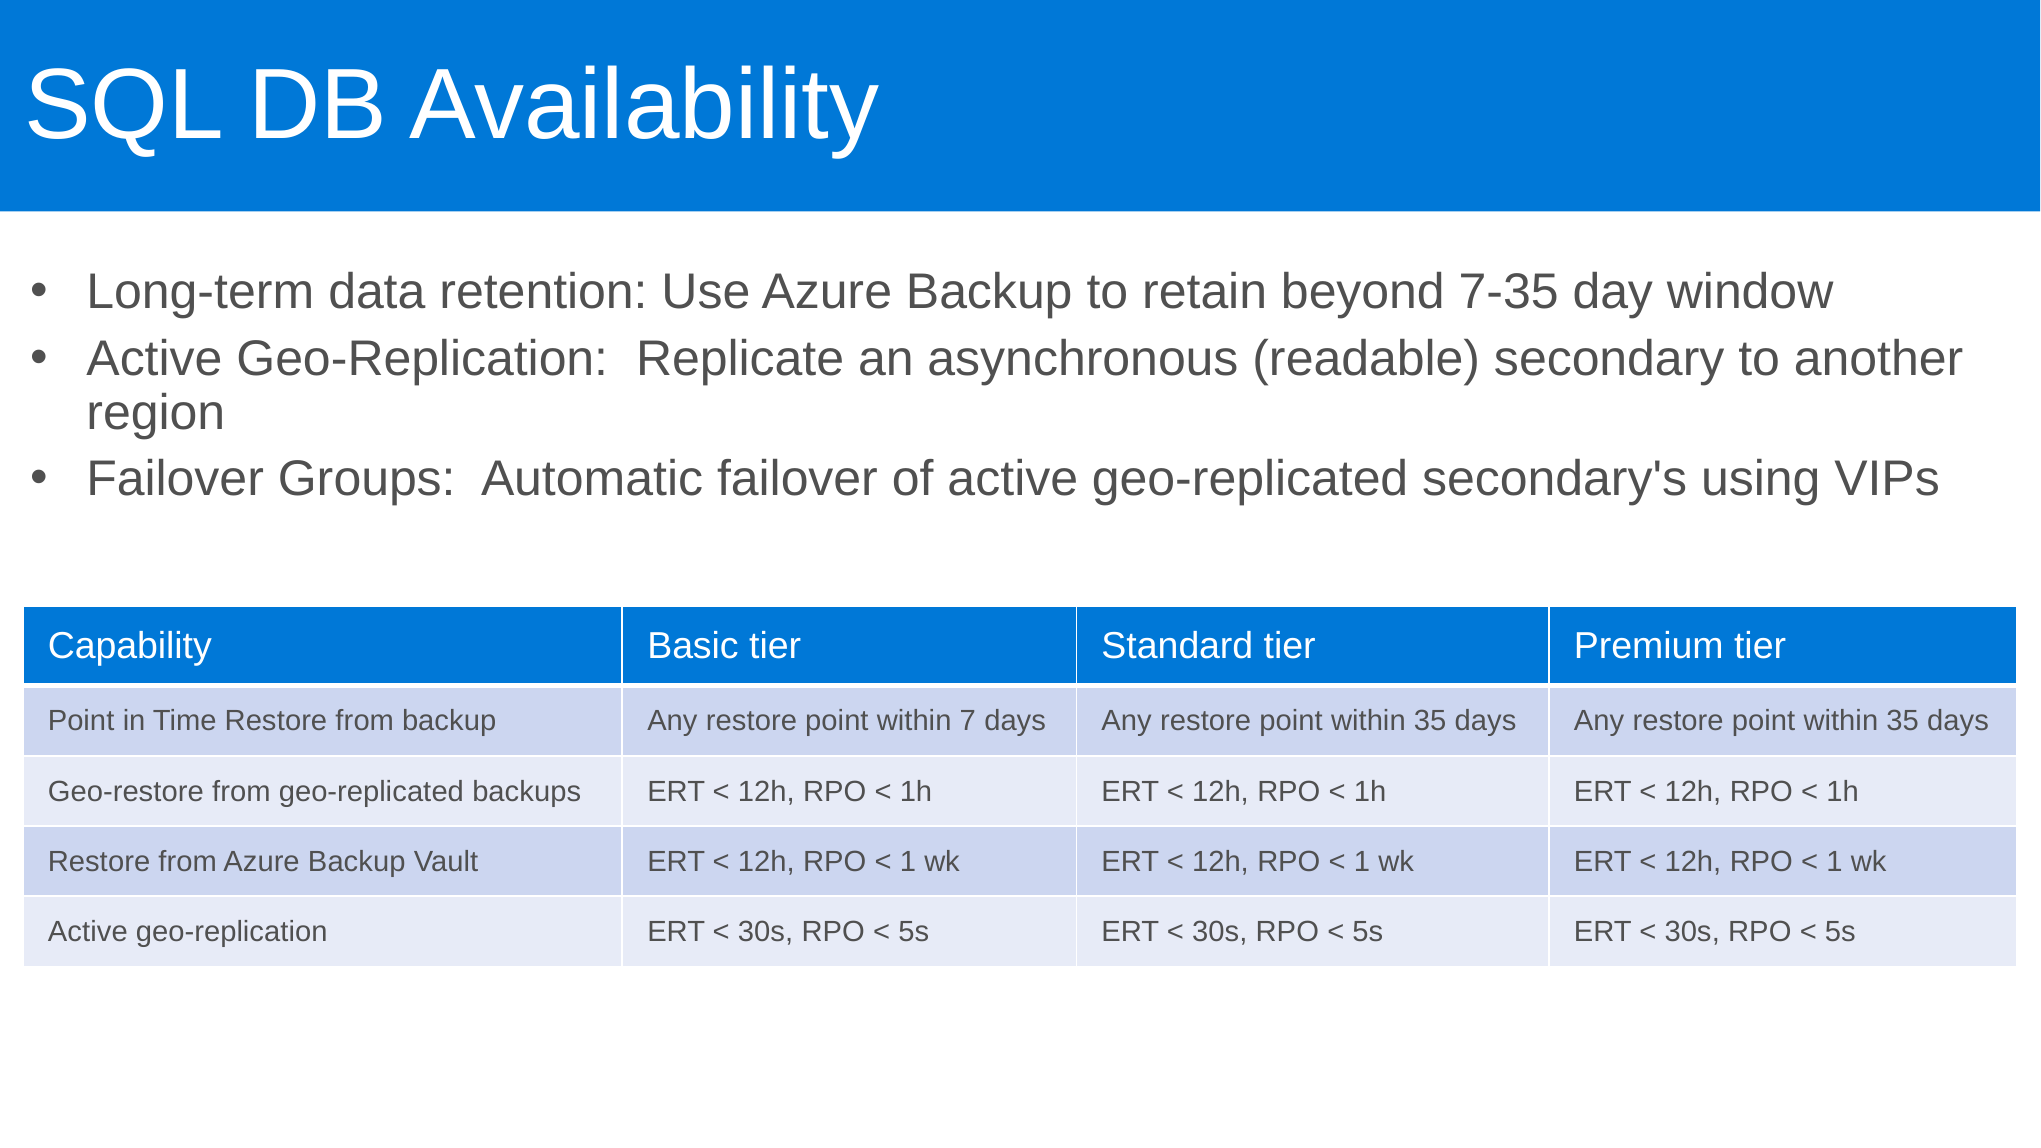

SQL DB Availability
Long-term data retention: Use Azure Backup to retain beyond 7-35 day window
Active Geo-Replication:  Replicate an asynchronous (readable) secondary to another region
Failover Groups:  Automatic failover of active geo-replicated secondary's using VIPs
| Capability | Basic tier | Standard tier | Premium tier |
| --- | --- | --- | --- |
| Point in Time Restore from backup | Any restore point within 7 days | Any restore point within 35 days | Any restore point within 35 days |
| Geo-restore from geo-replicated backups | ERT < 12h, RPO < 1h | ERT < 12h, RPO < 1h | ERT < 12h, RPO < 1h |
| Restore from Azure Backup Vault | ERT < 12h, RPO < 1 wk | ERT < 12h, RPO < 1 wk | ERT < 12h, RPO < 1 wk |
| Active geo-replication | ERT < 30s, RPO < 5s | ERT < 30s, RPO < 5s | ERT < 30s, RPO < 5s |